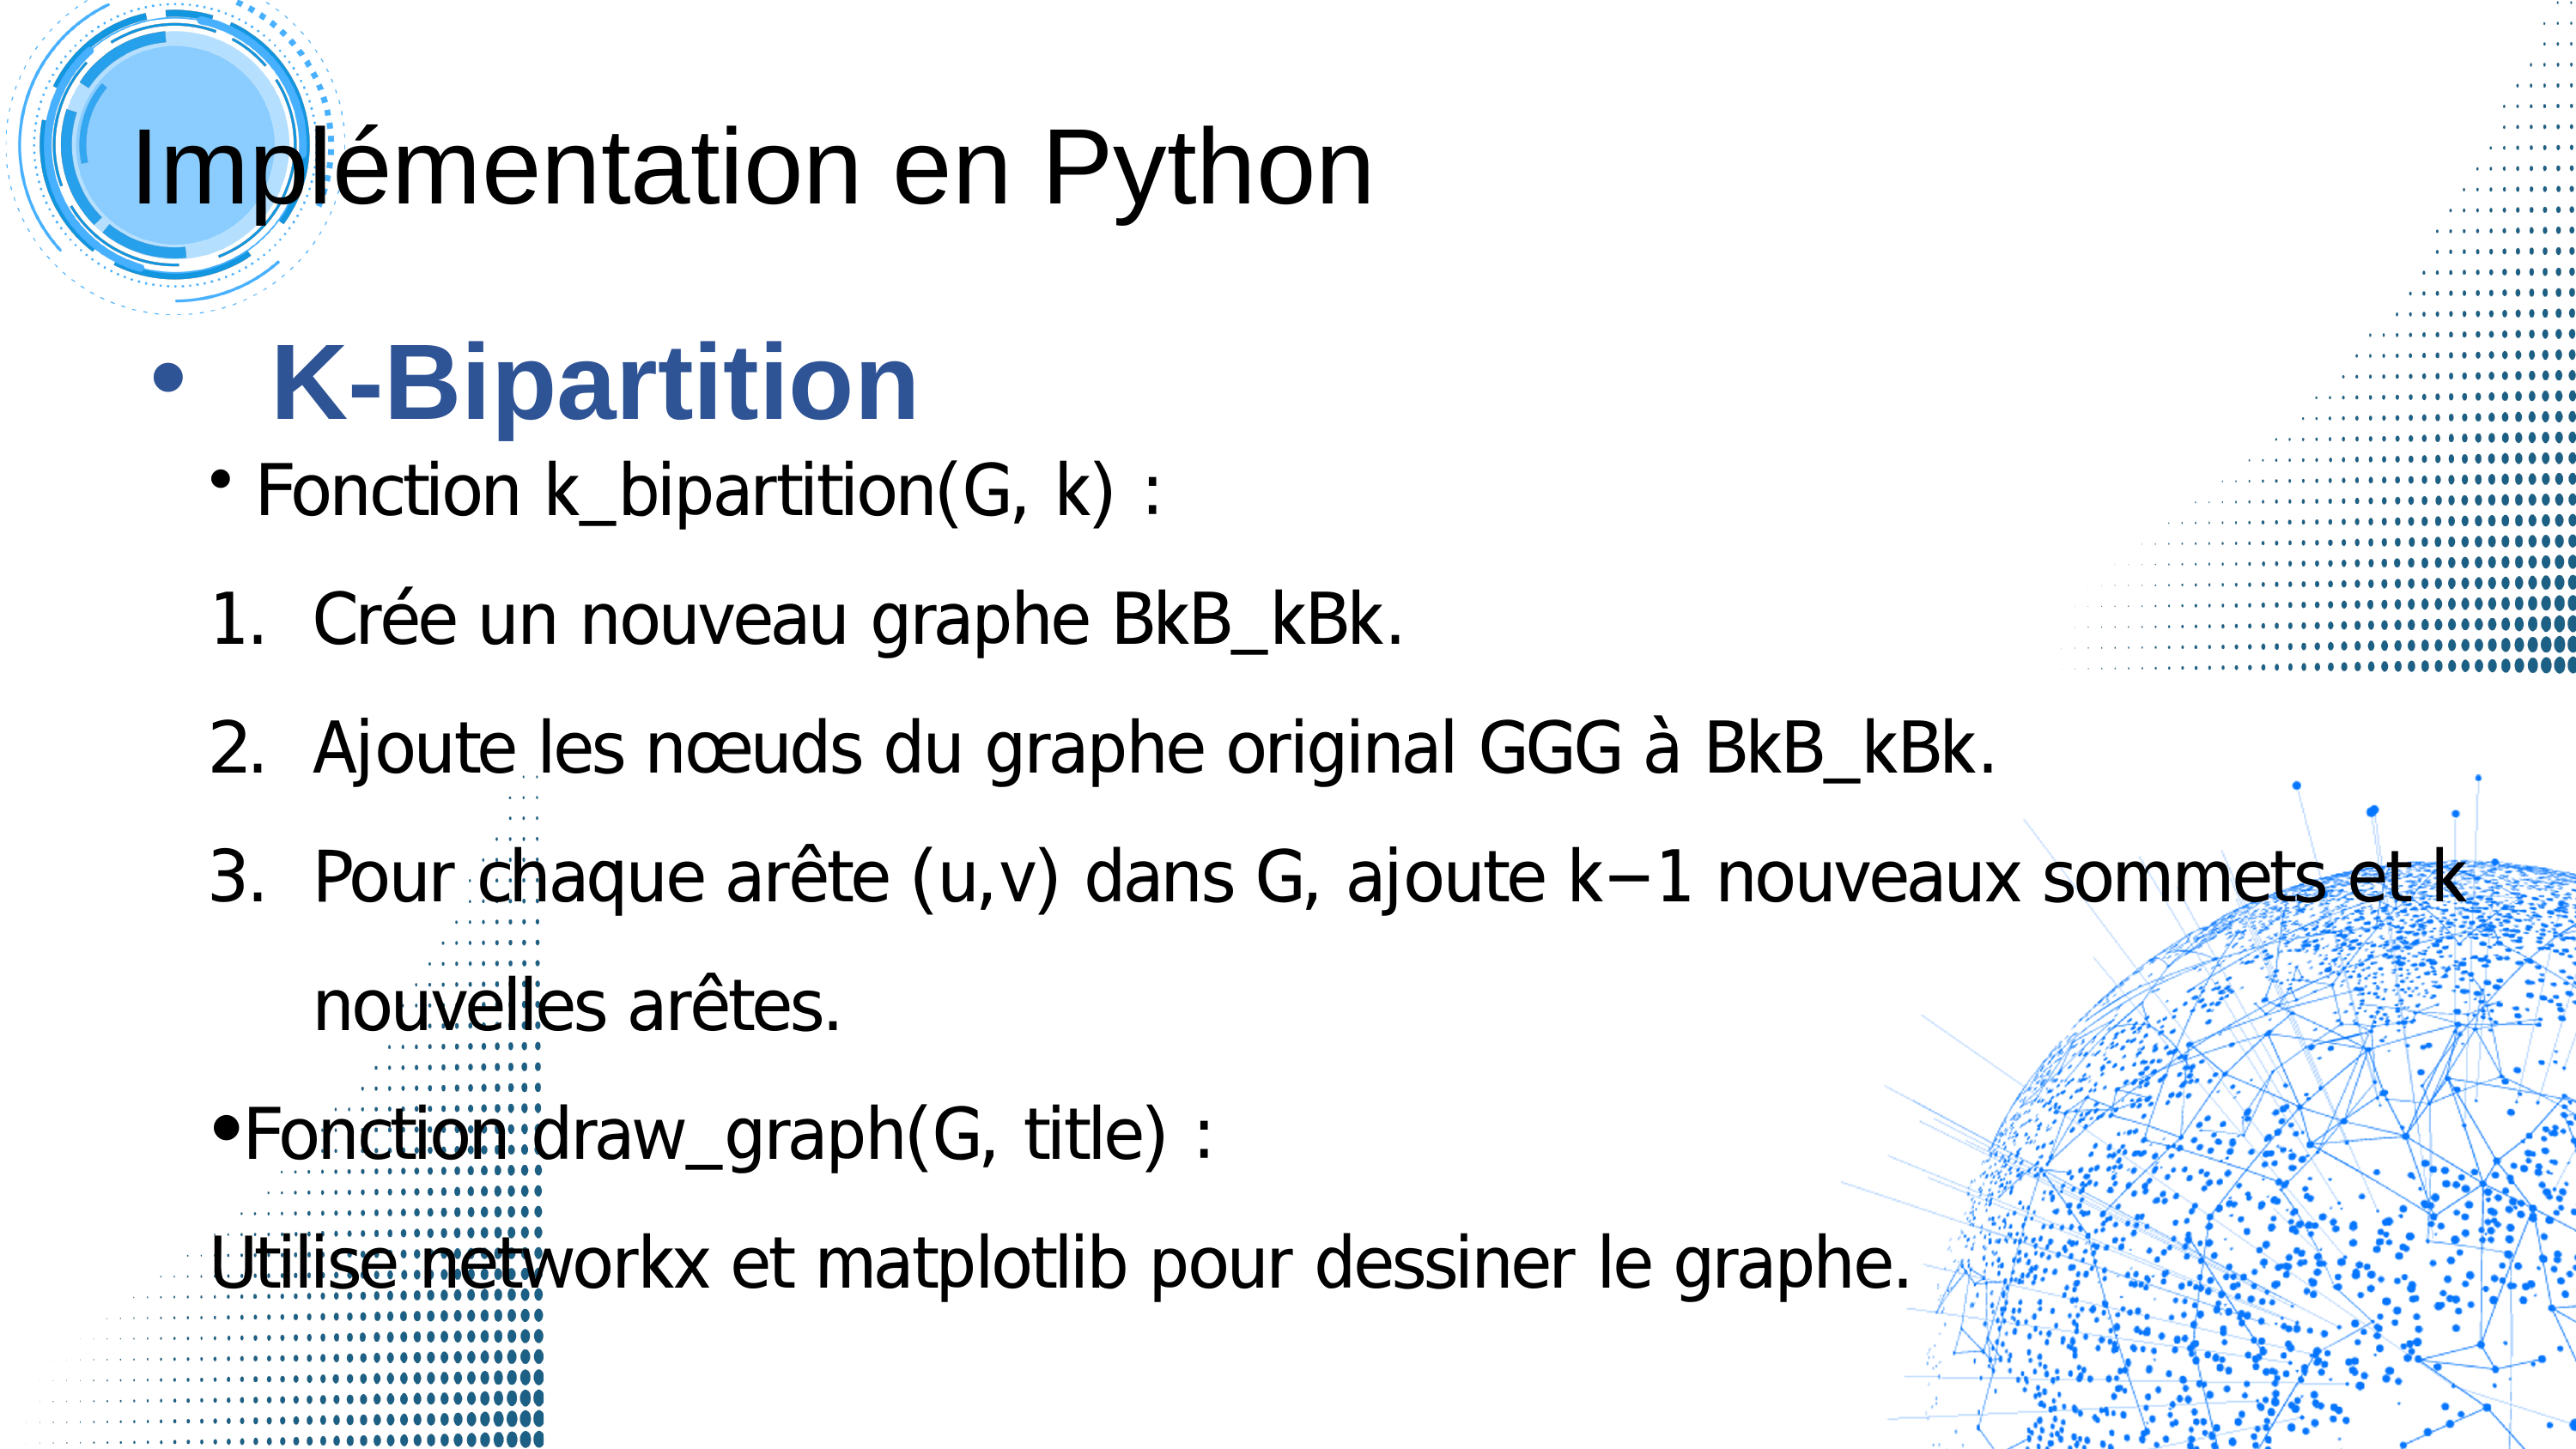

Implémentation en Python
K-Bipartition
 Fonction k_bipartition(G, k) :
Crée un nouveau graphe BkB_kBk​.
Ajoute les nœuds du graphe original GGG à BkB_kBk​.
Pour chaque arête (u,v) dans G, ajoute k−1 nouveaux sommets et k nouvelles arêtes.
Fonction draw_graph(G, title) :
Utilise networkx et matplotlib pour dessiner le graphe.